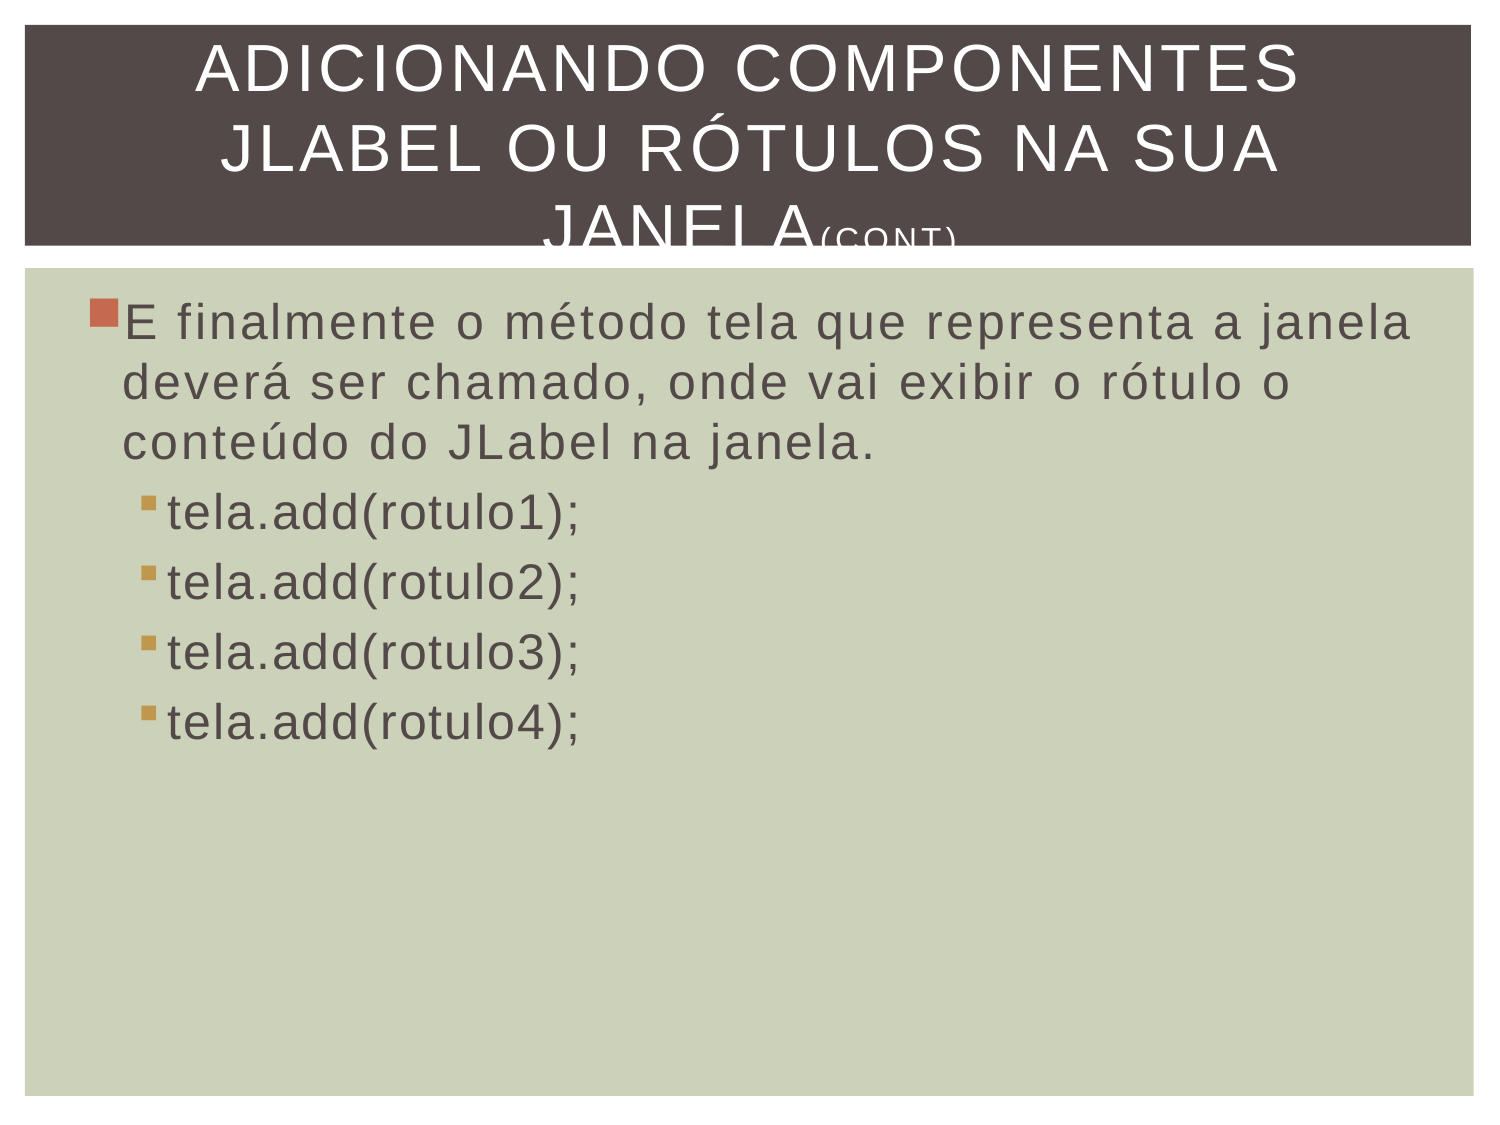

# Adicionando componentes JLabel ou rótulos na sua janela(cont)
E finalmente o método tela que representa a janela deverá ser chamado, onde vai exibir o rótulo o conteúdo do JLabel na janela.
tela.add(rotulo1);
tela.add(rotulo2);
tela.add(rotulo3);
tela.add(rotulo4);